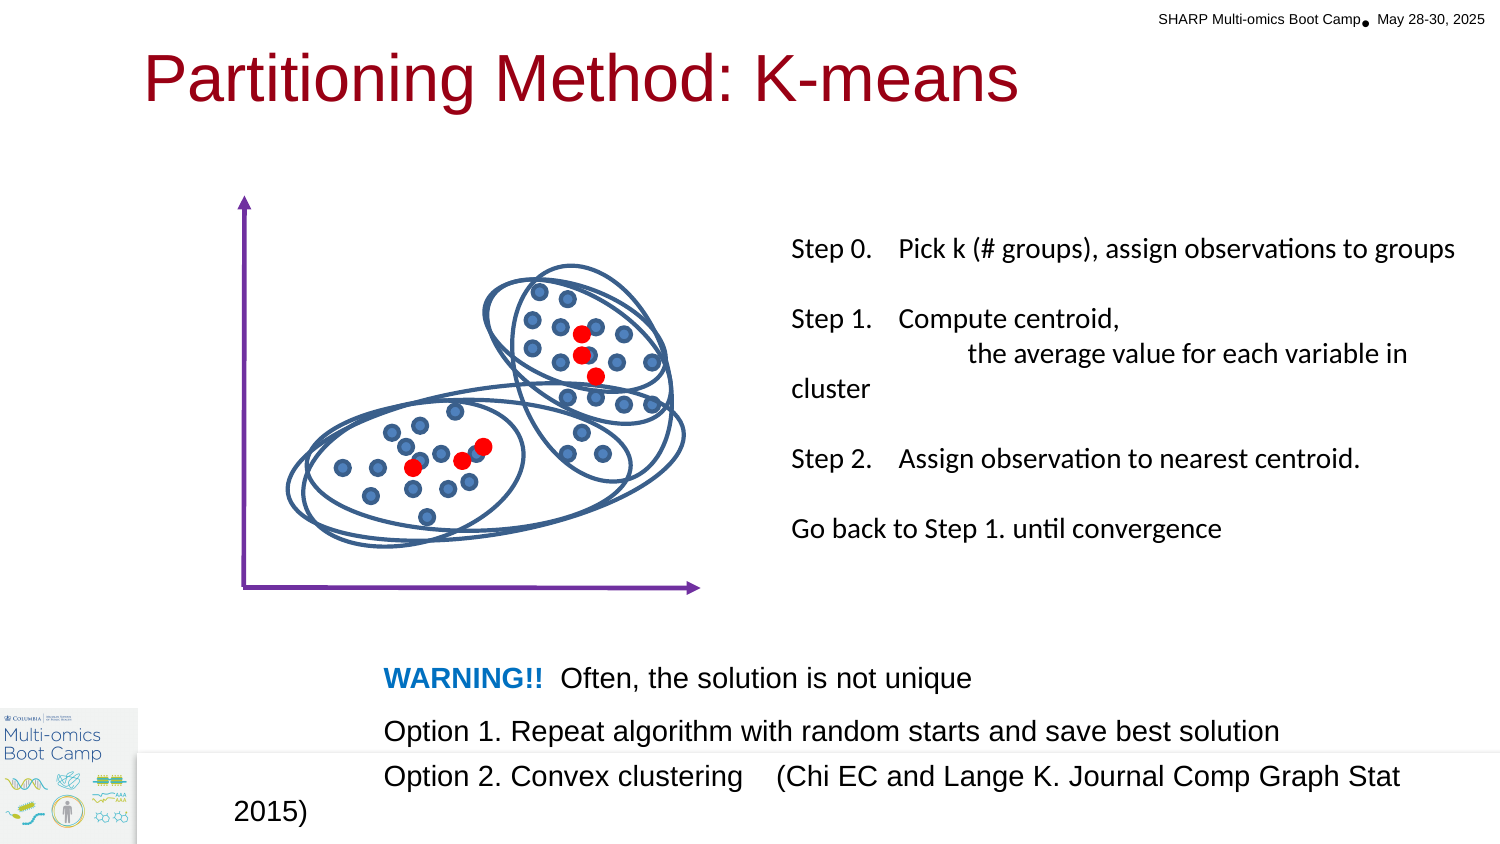

Partitioning Method: K-means
Step 0.    Pick k (# groups), assign observations to groups

Step 1.    Compute centroid,
	    the average value for each variable in cluster

Step 2.    Assign observation to nearest centroid.

Go back to Step 1. until convergence

	WARNING!!  Often, the solution is not unique

	Option 1. Repeat algorithm with random starts and save best solution

	Option 2. Convex clustering    (Chi EC and Lange K. Journal Comp Graph Stat 2015)